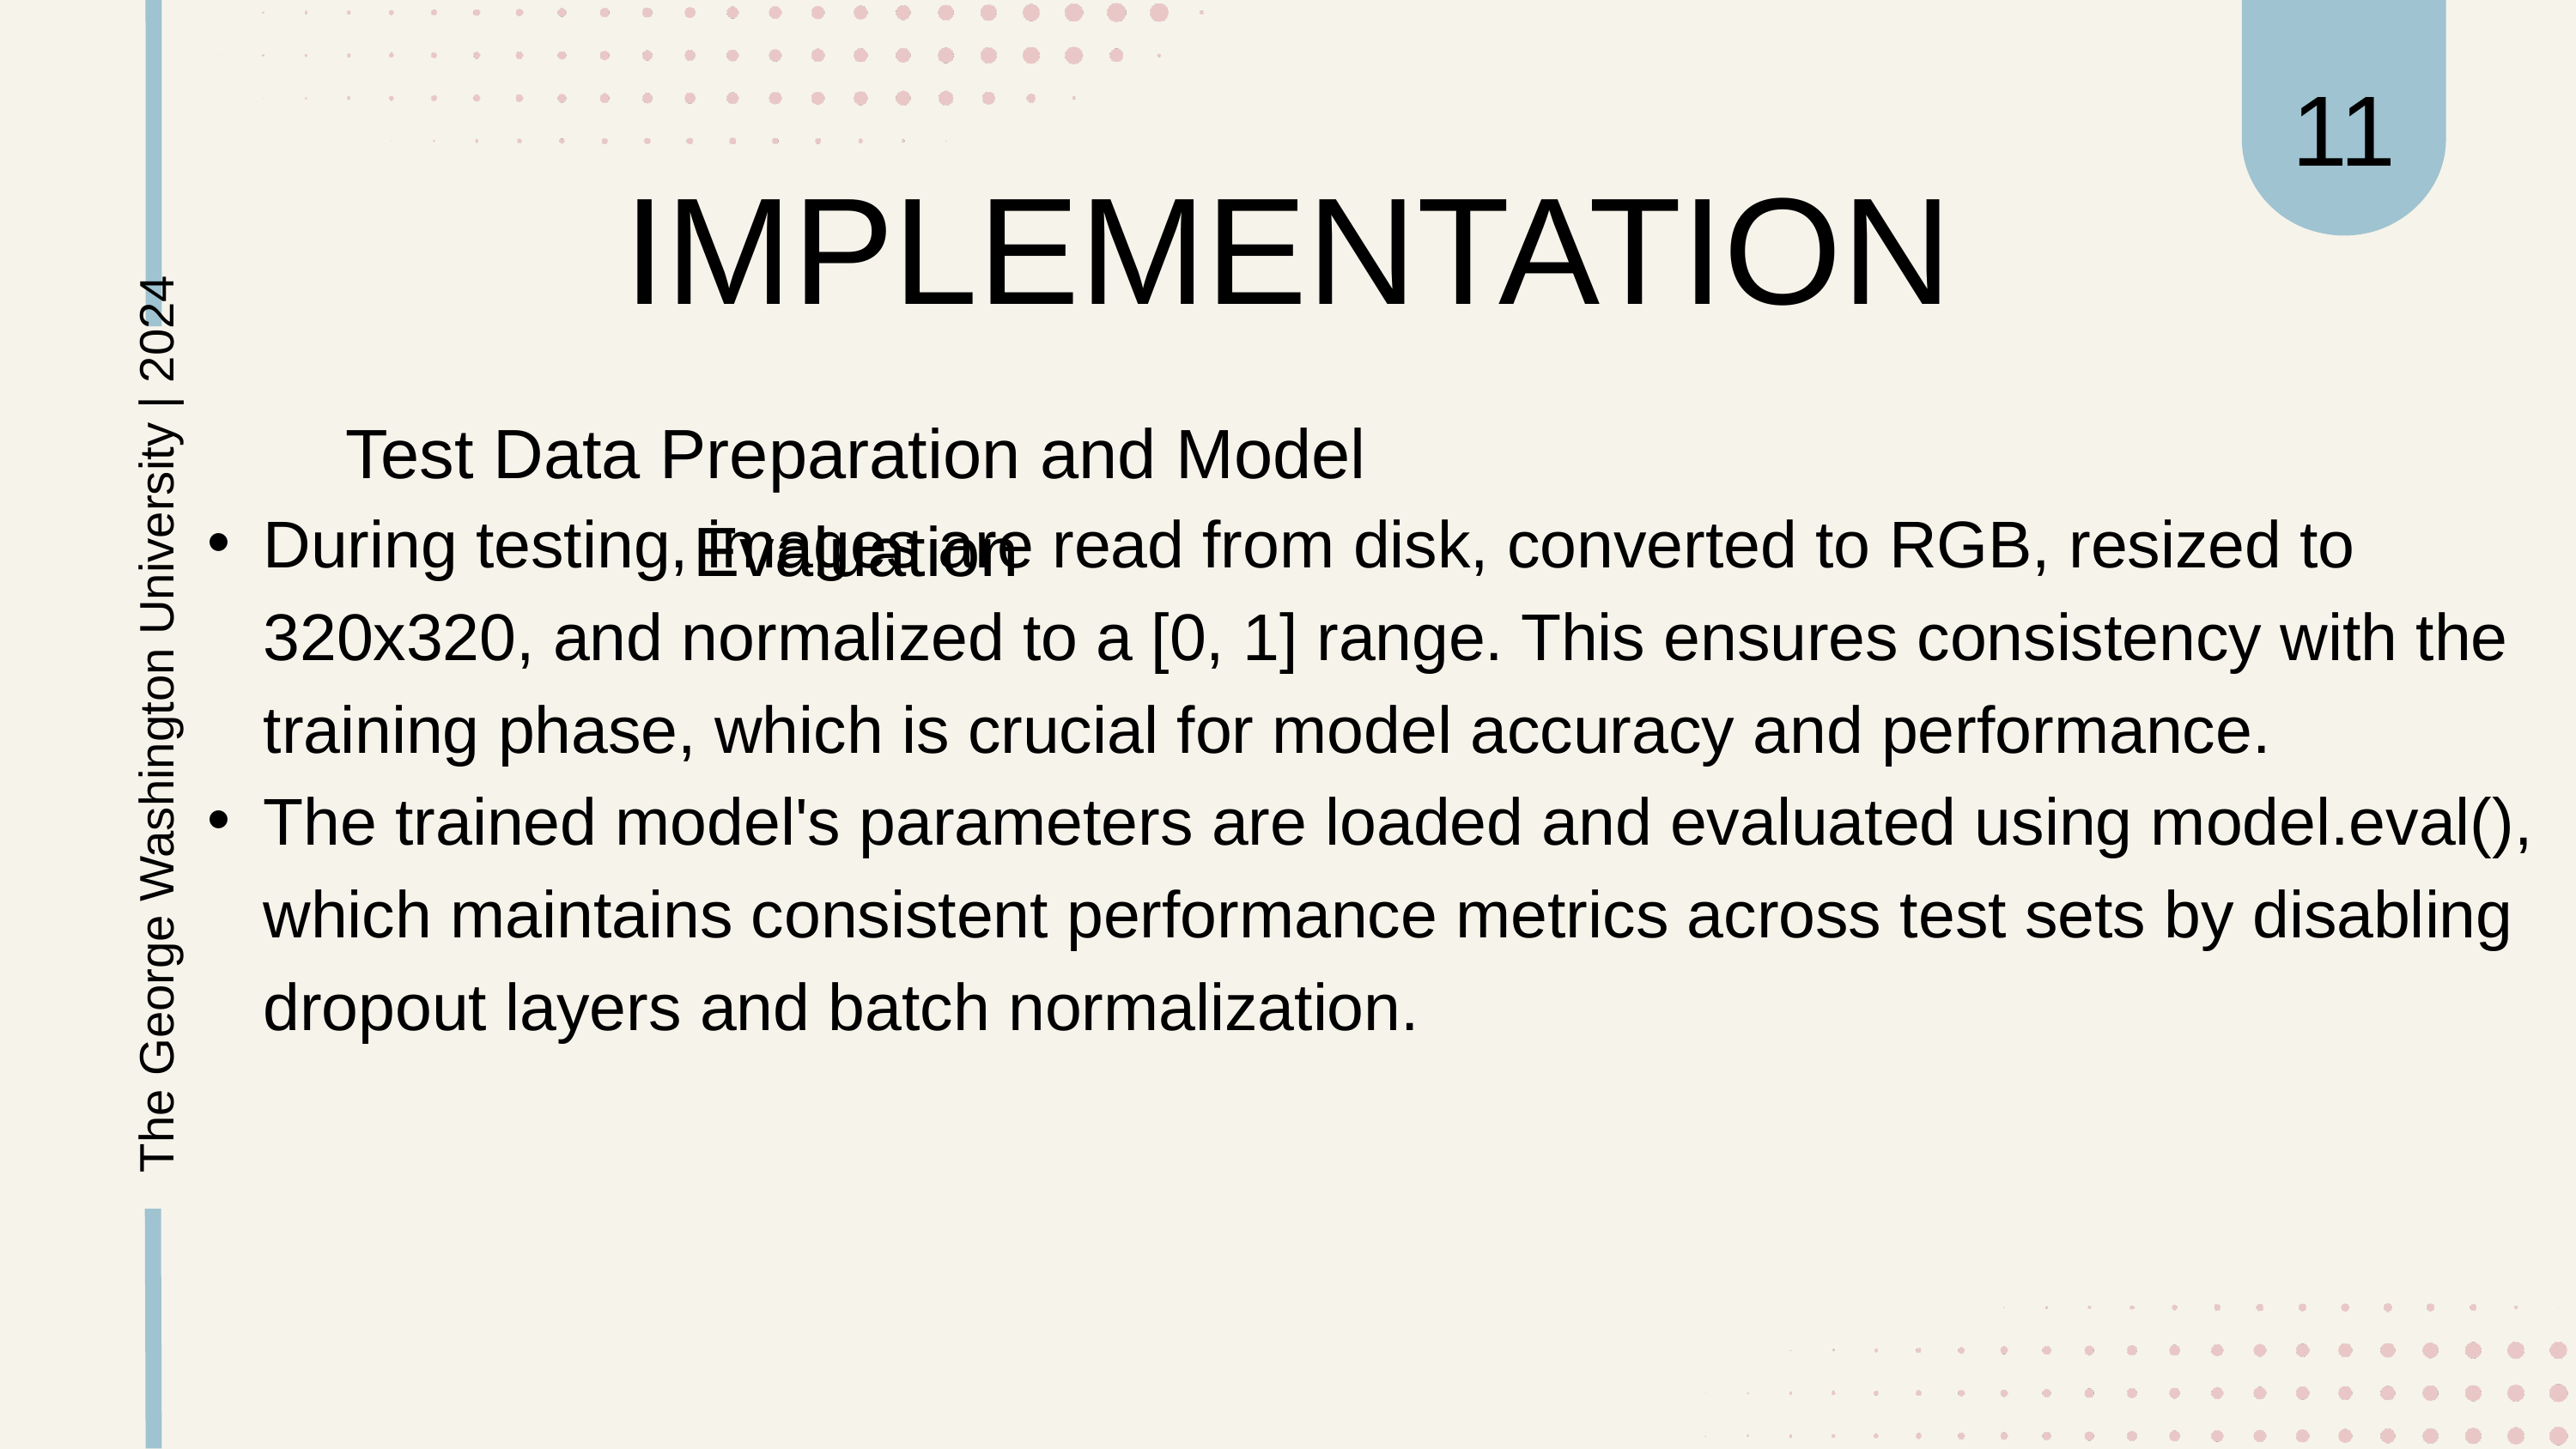

11

IMPLEMENTATION
Test Data Preparation and Model Evaluation
During testing, images are read from disk, converted to RGB, resized to 320x320, and normalized to a [0, 1] range. This ensures consistency with the training phase, which is crucial for model accuracy and performance.
The trained model's parameters are loaded and evaluated using model.eval(), which maintains consistent performance metrics across test sets by disabling dropout layers and batch normalization.
The George Washington University | 2024